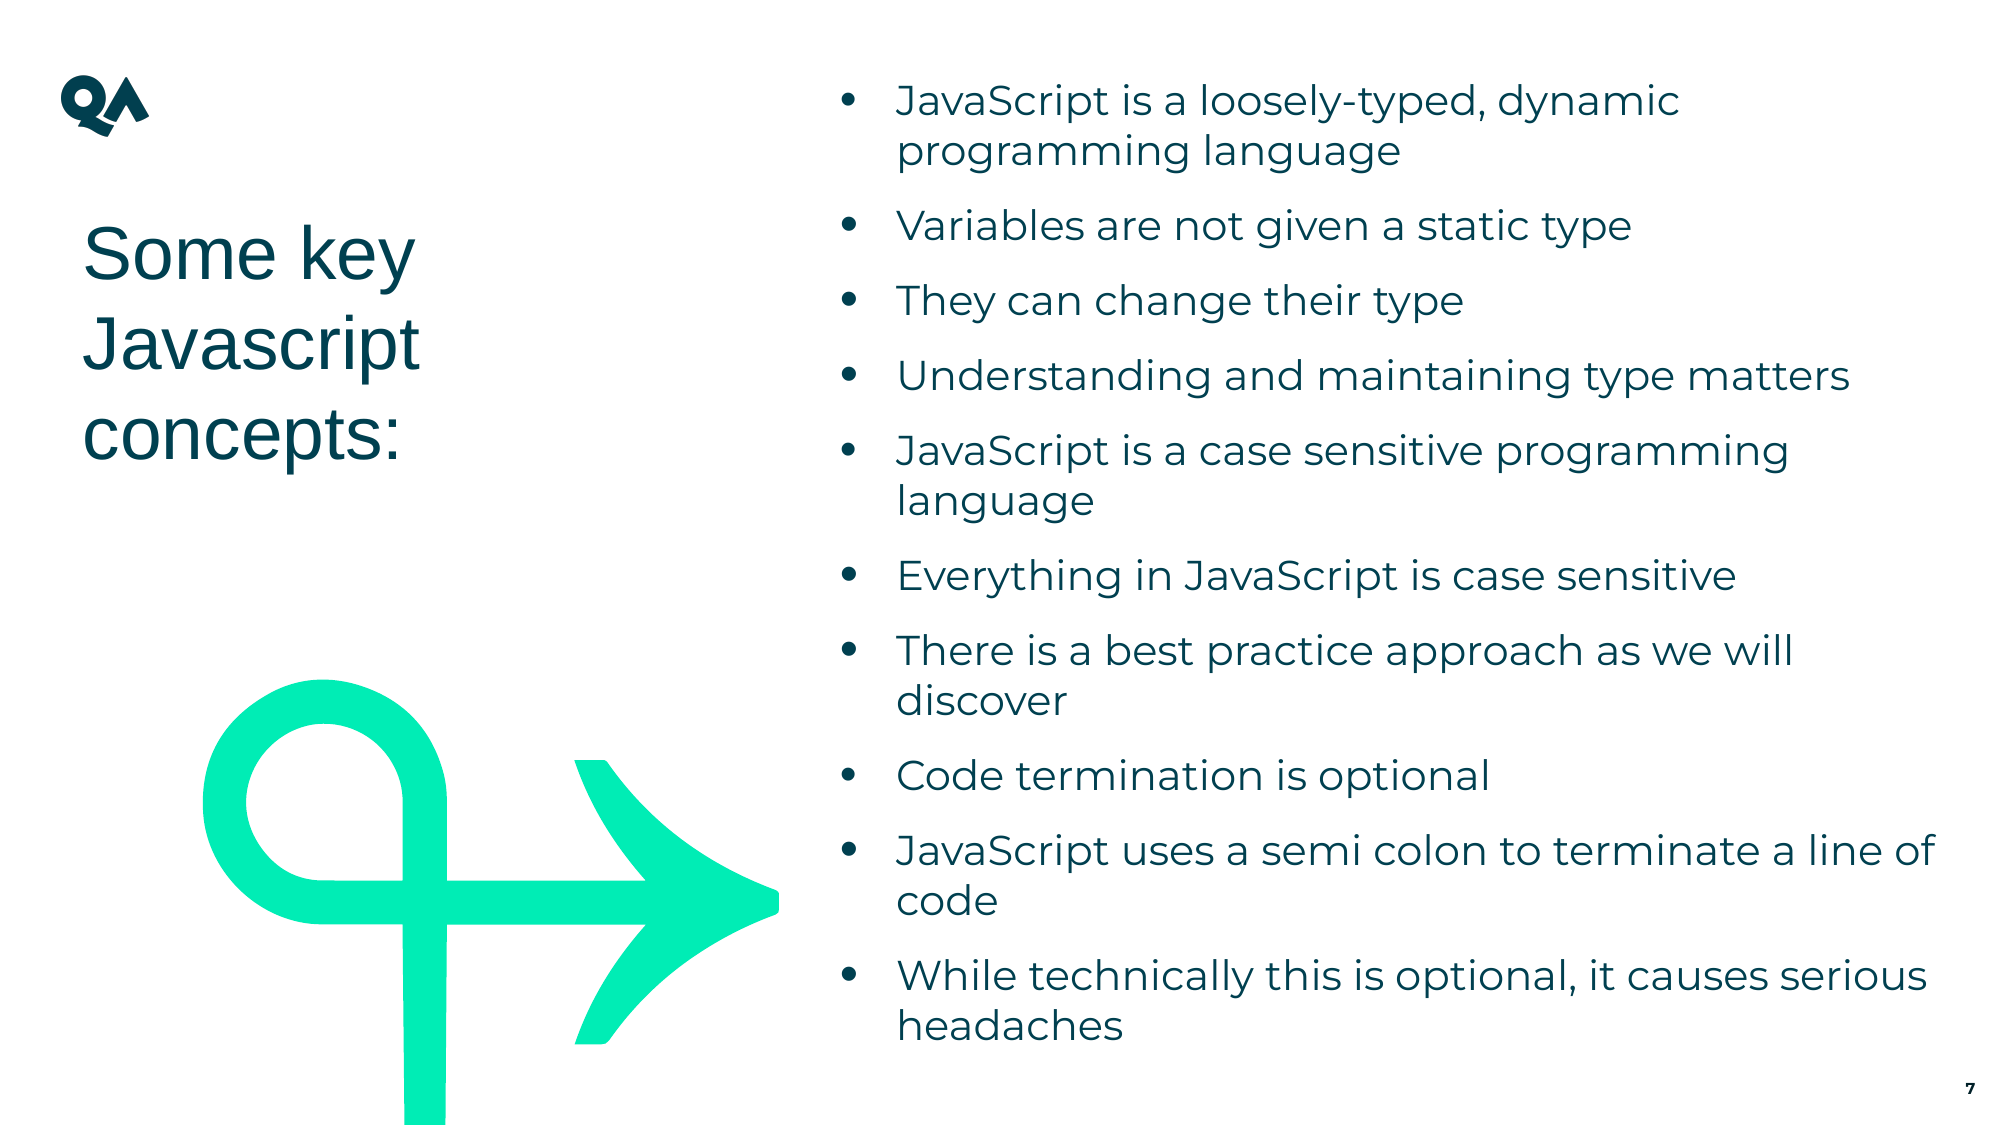

JavaScript is a loosely-typed, dynamic programming language
Variables are not given a static type
They can change their type
Understanding and maintaining type matters
JavaScript is a case sensitive programming language
Everything in JavaScript is case sensitive
There is a best practice approach as we will discover
Code termination is optional
JavaScript uses a semi colon to terminate a line of code
While technically this is optional, it causes serious headaches
Some key Javascript concepts:
7